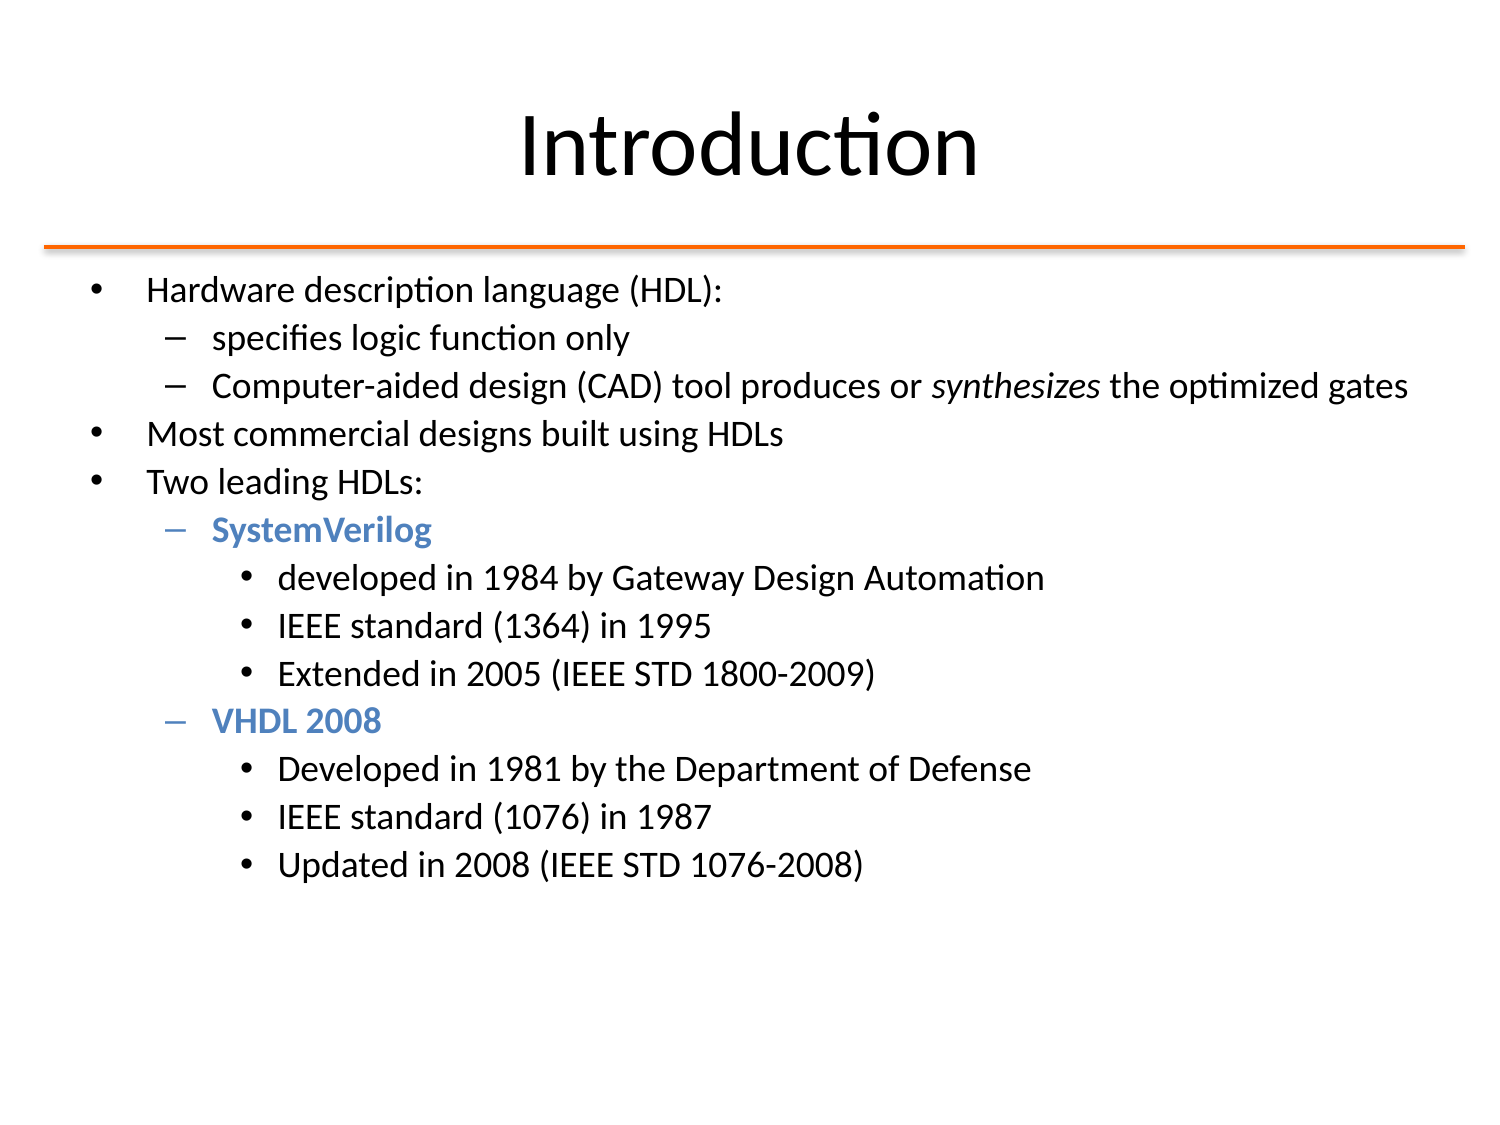

# Introduction
Hardware description language (HDL):
specifies logic function only
Computer-aided design (CAD) tool produces or synthesizes the optimized gates
Most commercial designs built using HDLs
Two leading HDLs:
SystemVerilog
developed in 1984 by Gateway Design Automation
IEEE standard (1364) in 1995
Extended in 2005 (IEEE STD 1800-2009)
VHDL 2008
Developed in 1981 by the Department of Defense
IEEE standard (1076) in 1987
Updated in 2008 (IEEE STD 1076-2008)